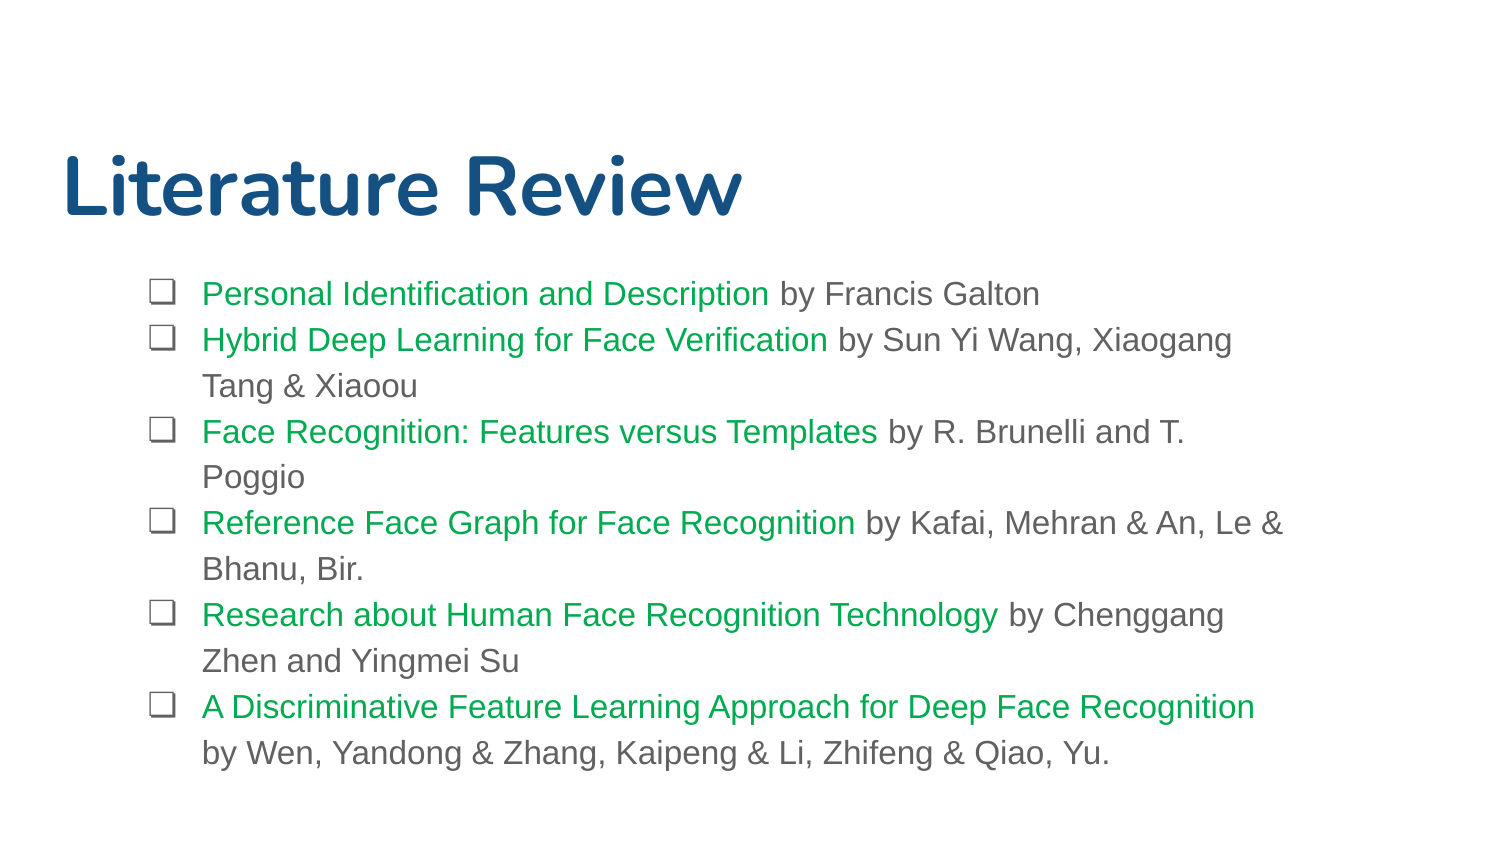

# Literature Review
Personal Identification and Description by Francis Galton
Hybrid Deep Learning for Face Verification by Sun Yi Wang, Xiaogang Tang & Xiaoou
Face Recognition: Features versus Templates by R. Brunelli and T. Poggio
Reference Face Graph for Face Recognition by Kafai, Mehran & An, Le & Bhanu, Bir.
Research about Human Face Recognition Technology by Chenggang Zhen and Yingmei Su
A Discriminative Feature Learning Approach for Deep Face Recognition by Wen, Yandong & Zhang, Kaipeng & Li, Zhifeng & Qiao, Yu.